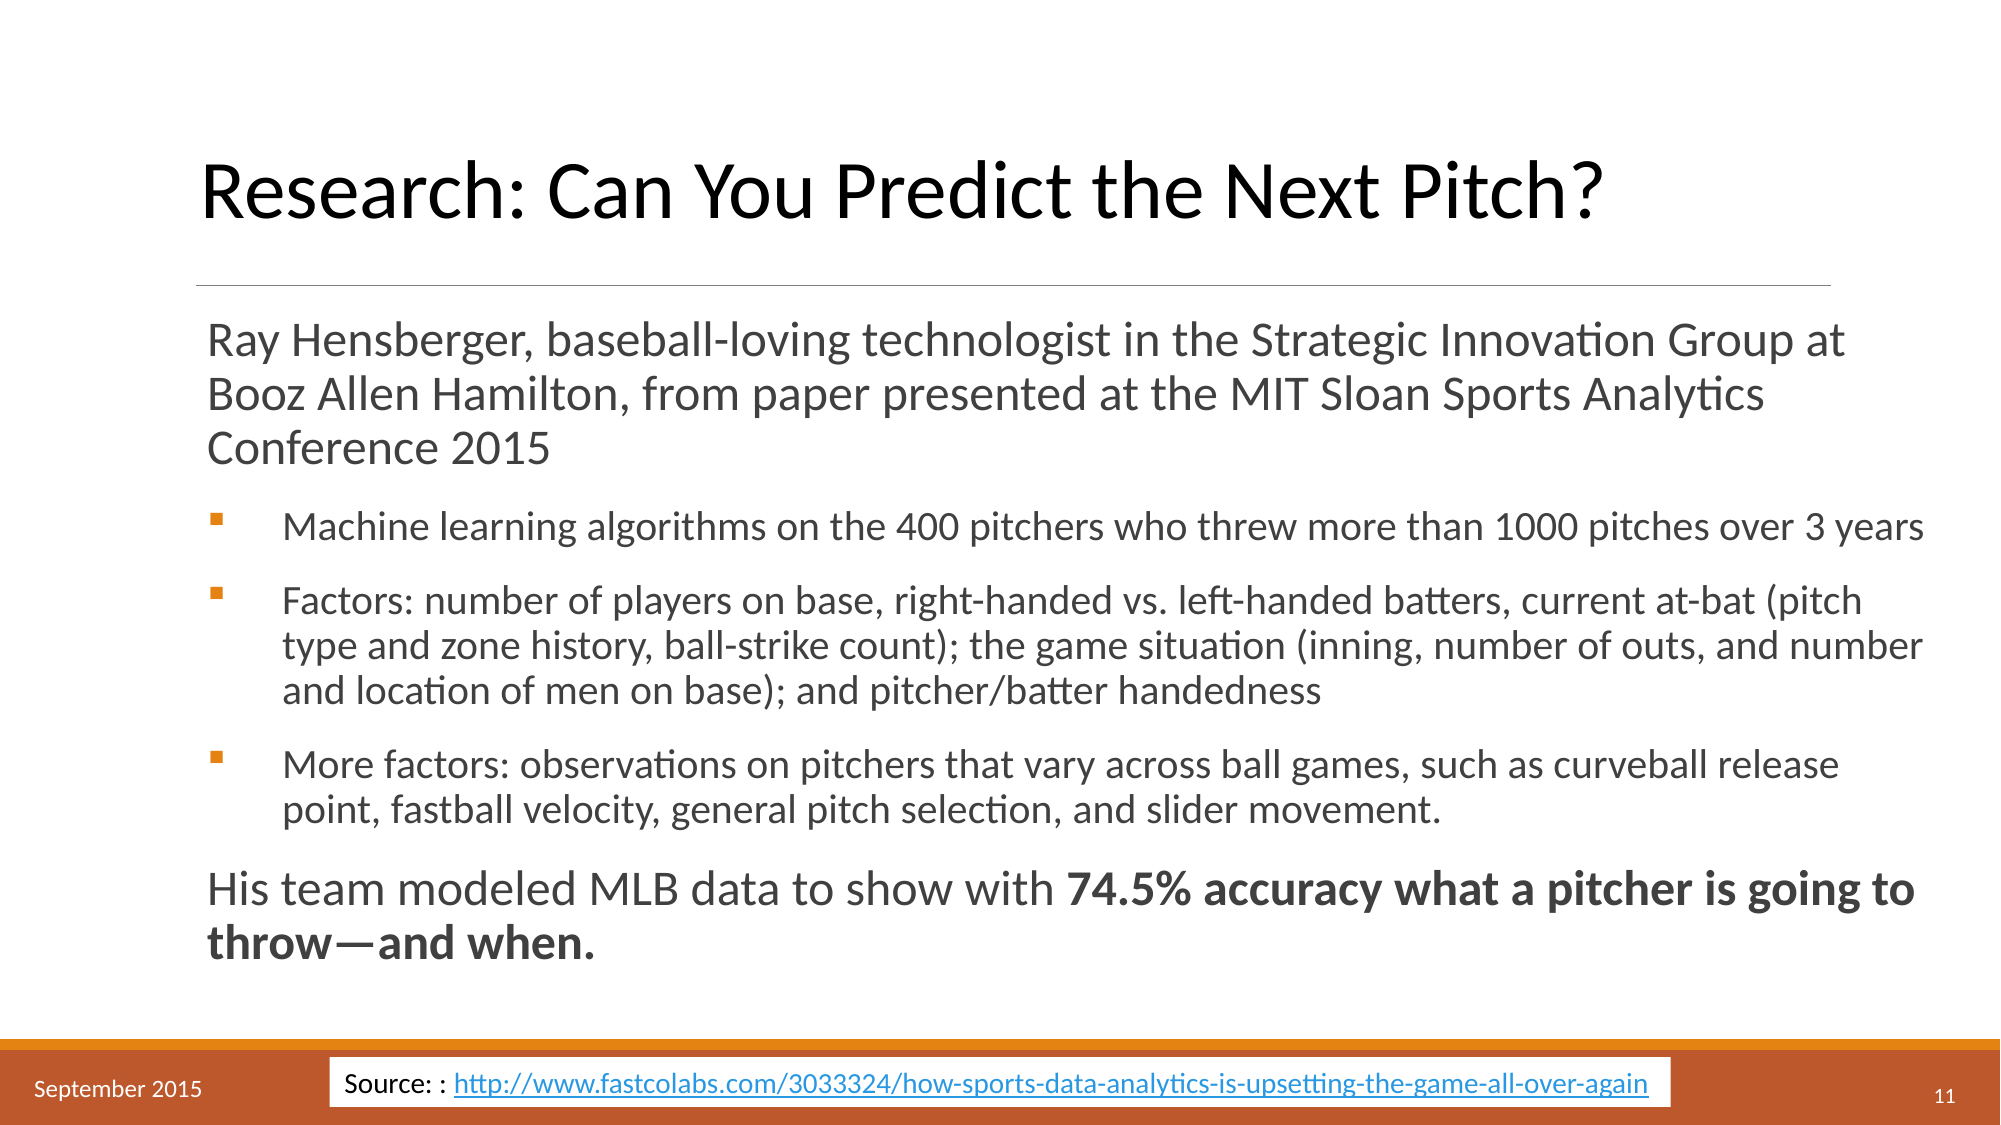

Research: Can You Predict the Next Pitch?
Ray Hensberger, baseball-loving technologist in the Strategic Innovation Group at Booz Allen Hamilton, from paper presented at the MIT Sloan Sports Analytics Conference 2015
Machine learning algorithms on the 400 pitchers who threw more than 1000 pitches over 3 years
Factors: number of players on base, right-handed vs. left-handed batters, current at-bat (pitch type and zone history, ball-strike count); the game situation (inning, number of outs, and number and location of men on base); and pitcher/batter handedness
More factors: observations on pitchers that vary across ball games, such as curveball release point, fastball velocity, general pitch selection, and slider movement.
His team modeled MLB data to show with 74.5% accuracy what a pitcher is going to throw—and when.
Source: : http://www.fastcolabs.com/3033324/how-sports-data-analytics-is-upsetting-the-game-all-over-again
© Dr. Dave Enterprises 2015
September 2015
11